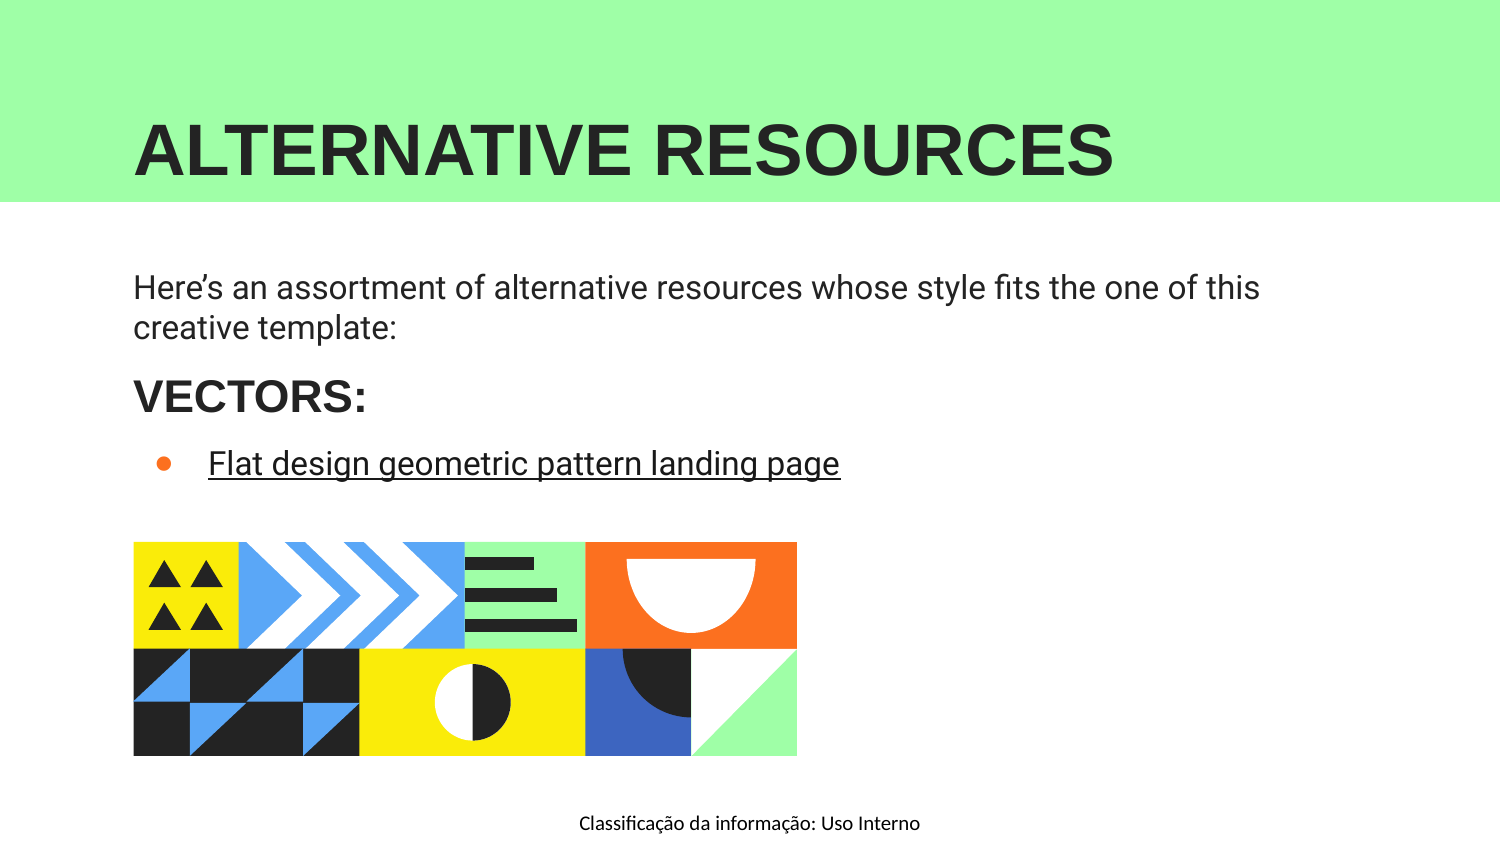

# ALTERNATIVE RESOURCES
Here’s an assortment of alternative resources whose style fits the one of this creative template:
VECTORS:
Flat design geometric pattern landing page